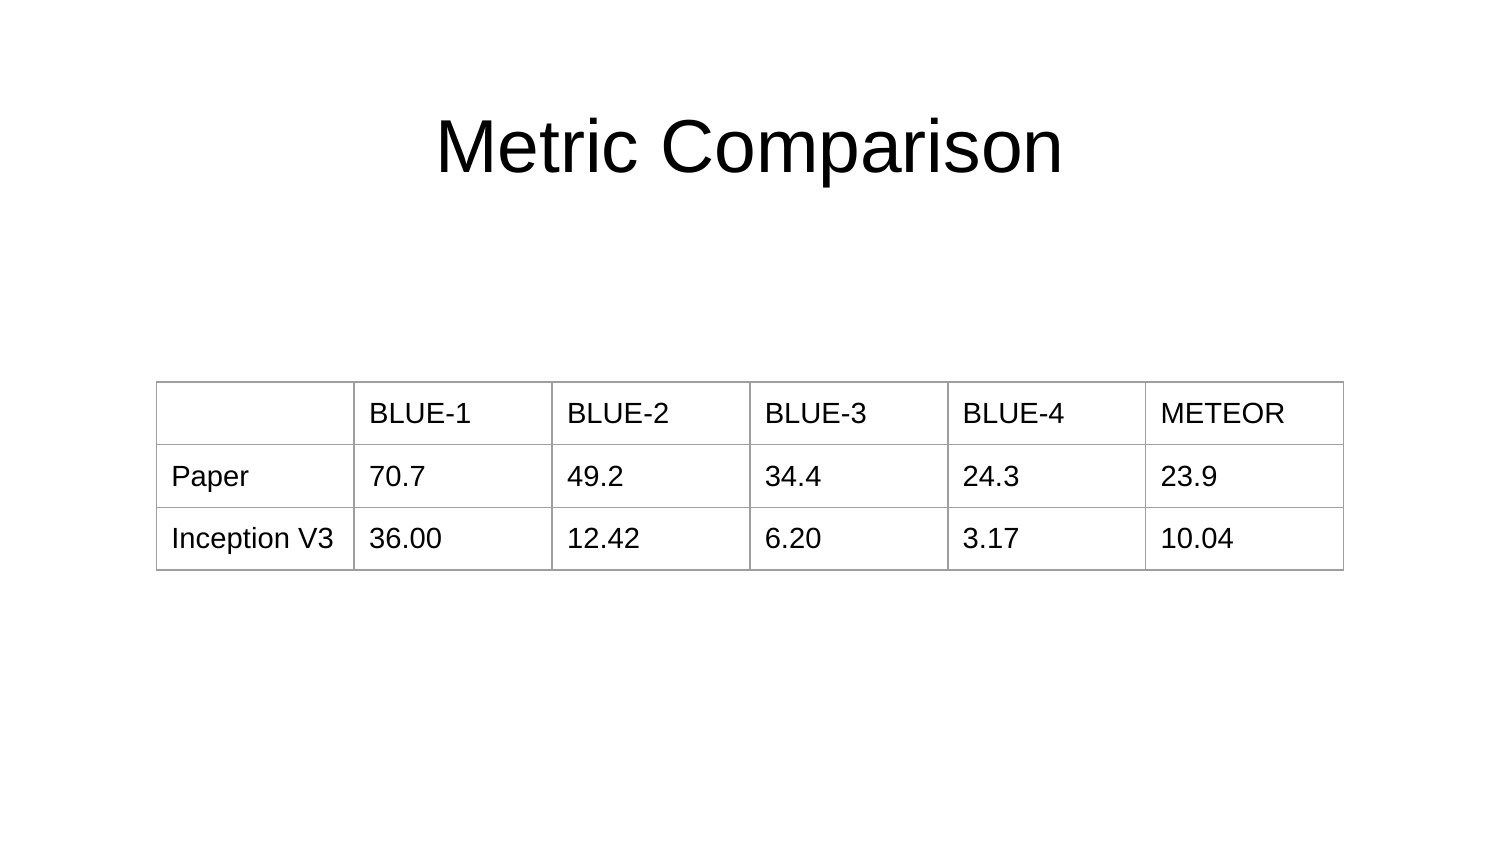

# Metric Comparison
|  | BLUE-1 | BLUE-2 | BLUE-3 | BLUE-4 | METEOR |
| --- | --- | --- | --- | --- | --- |
| Paper | 70.7 | 49.2 | 34.4 | 24.3 | 23.9 |
| Inception V3 | 36.00 | 12.42 | 6.20 | 3.17 | 10.04 |